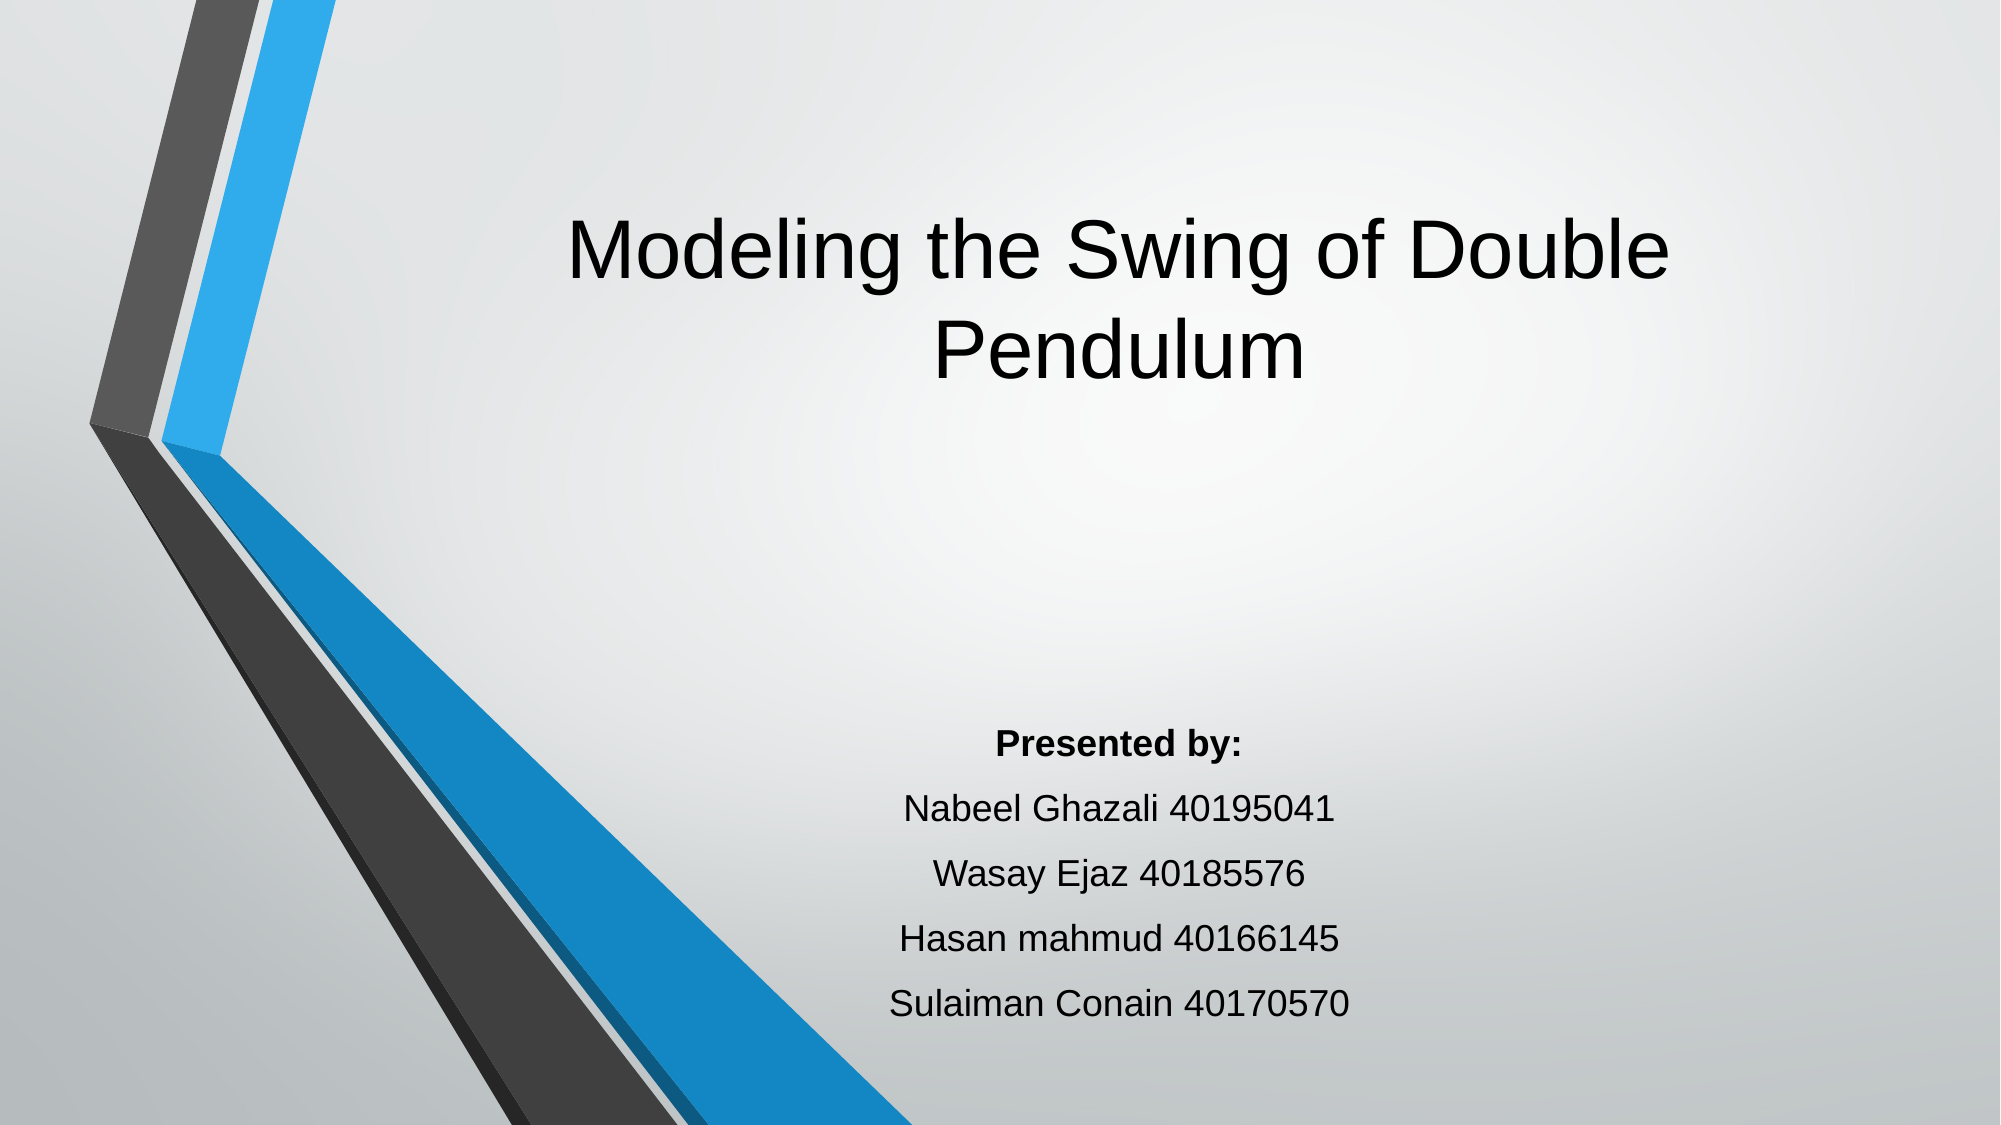

# Modeling the Swing of Double Pendulum
Presented by:
Nabeel Ghazali 40195041
Wasay Ejaz 40185576
Hasan mahmud 40166145
Sulaiman Conain 40170570